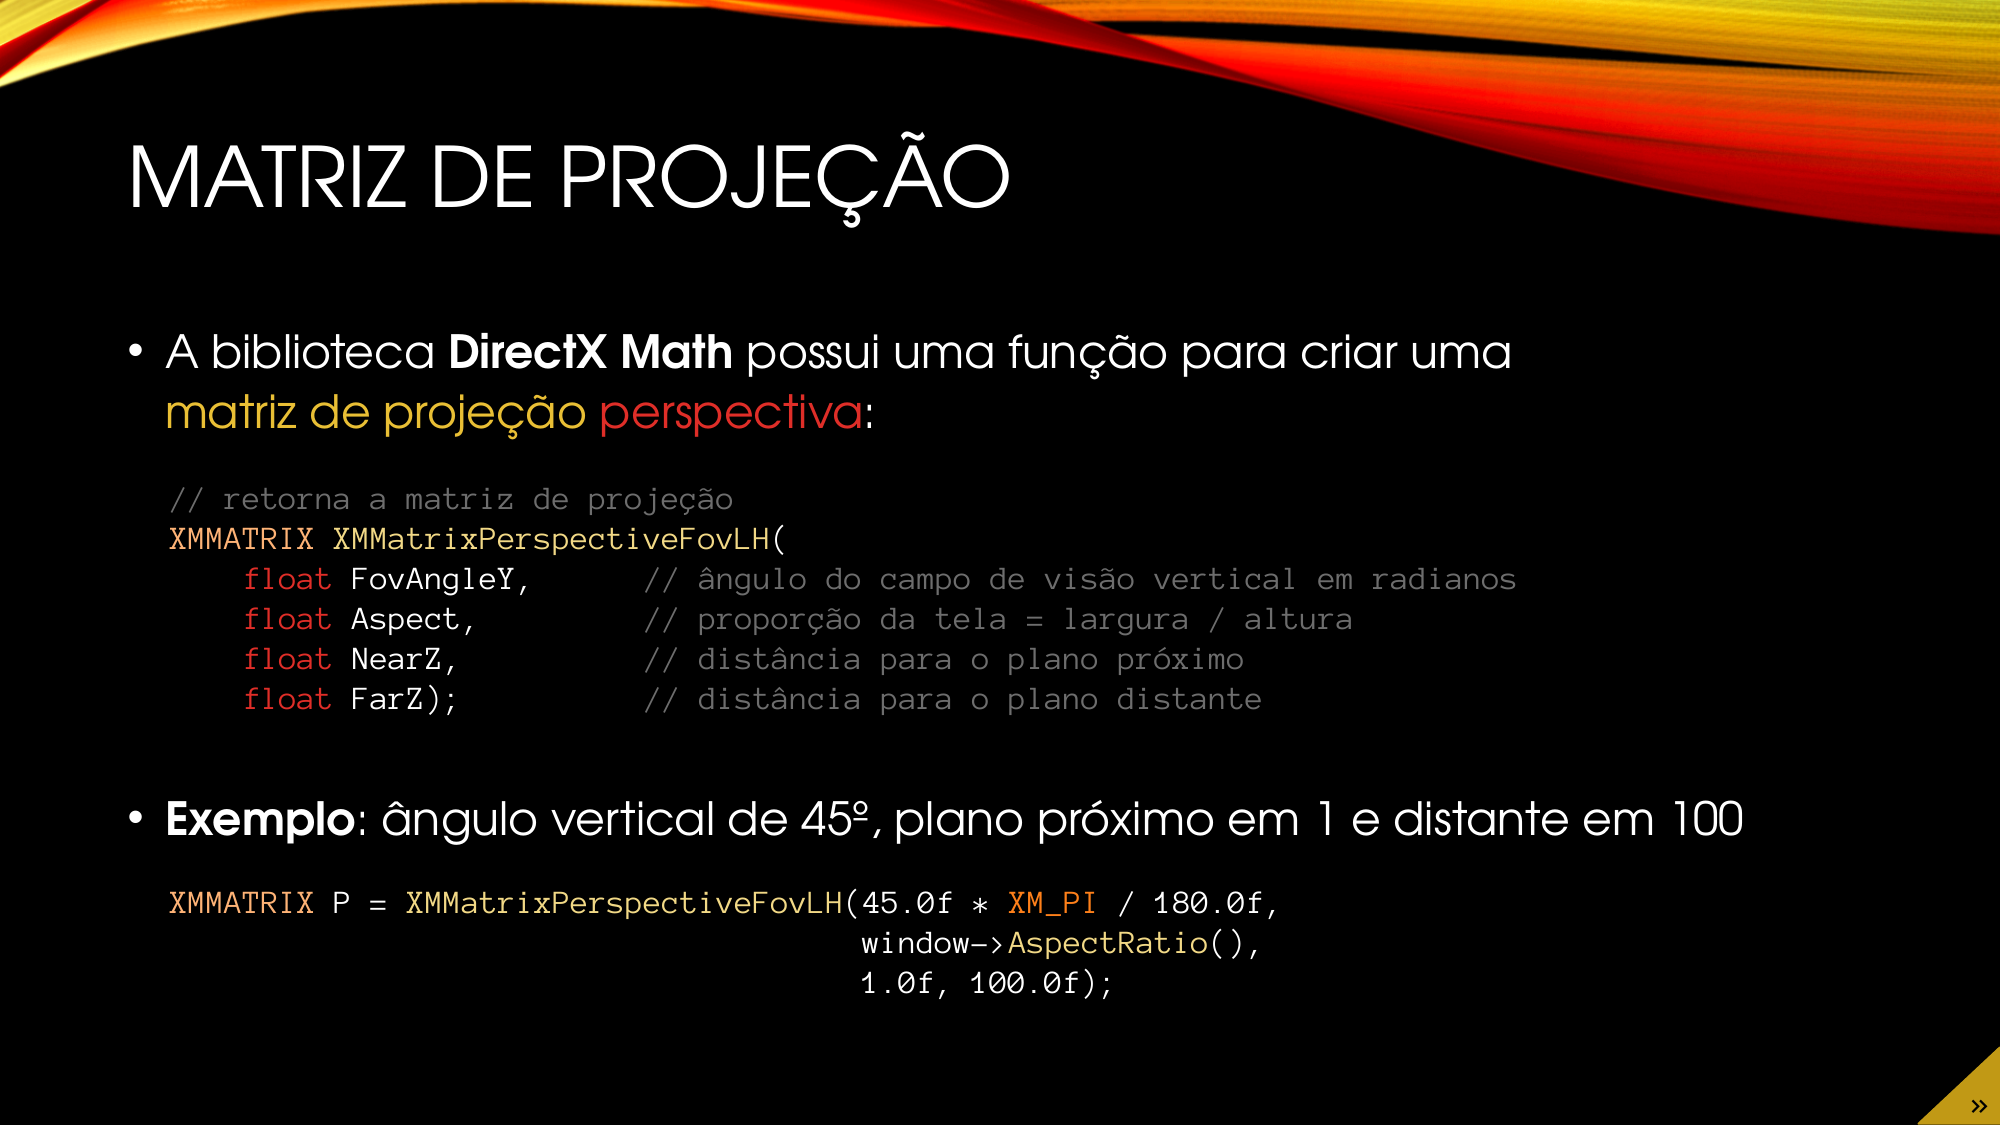

# Matriz de Projeção
A biblioteca DirectX Math possui uma função para criar uma
matriz de projeção perspectiva:

Exemplo: ângulo vertical de 45º, plano próximo em 1 e distante em 100
// retorna a matriz de projeção
XMMATRIX XMMatrixPerspectiveFovLH(
    float FovAngleY,      // ângulo do campo de visão vertical em radianos
    float Aspect,         // proporção da tela = largura / altura
    float NearZ,          // distância para o plano próximo
    float FarZ);          // distância para o plano distante
XMMATRIX P = XMMatrixPerspectiveFovLH(45.0f * XM_PI / 180.0f,
                                      window->AspectRatio(),
                                      1.0f, 100.0f);

»